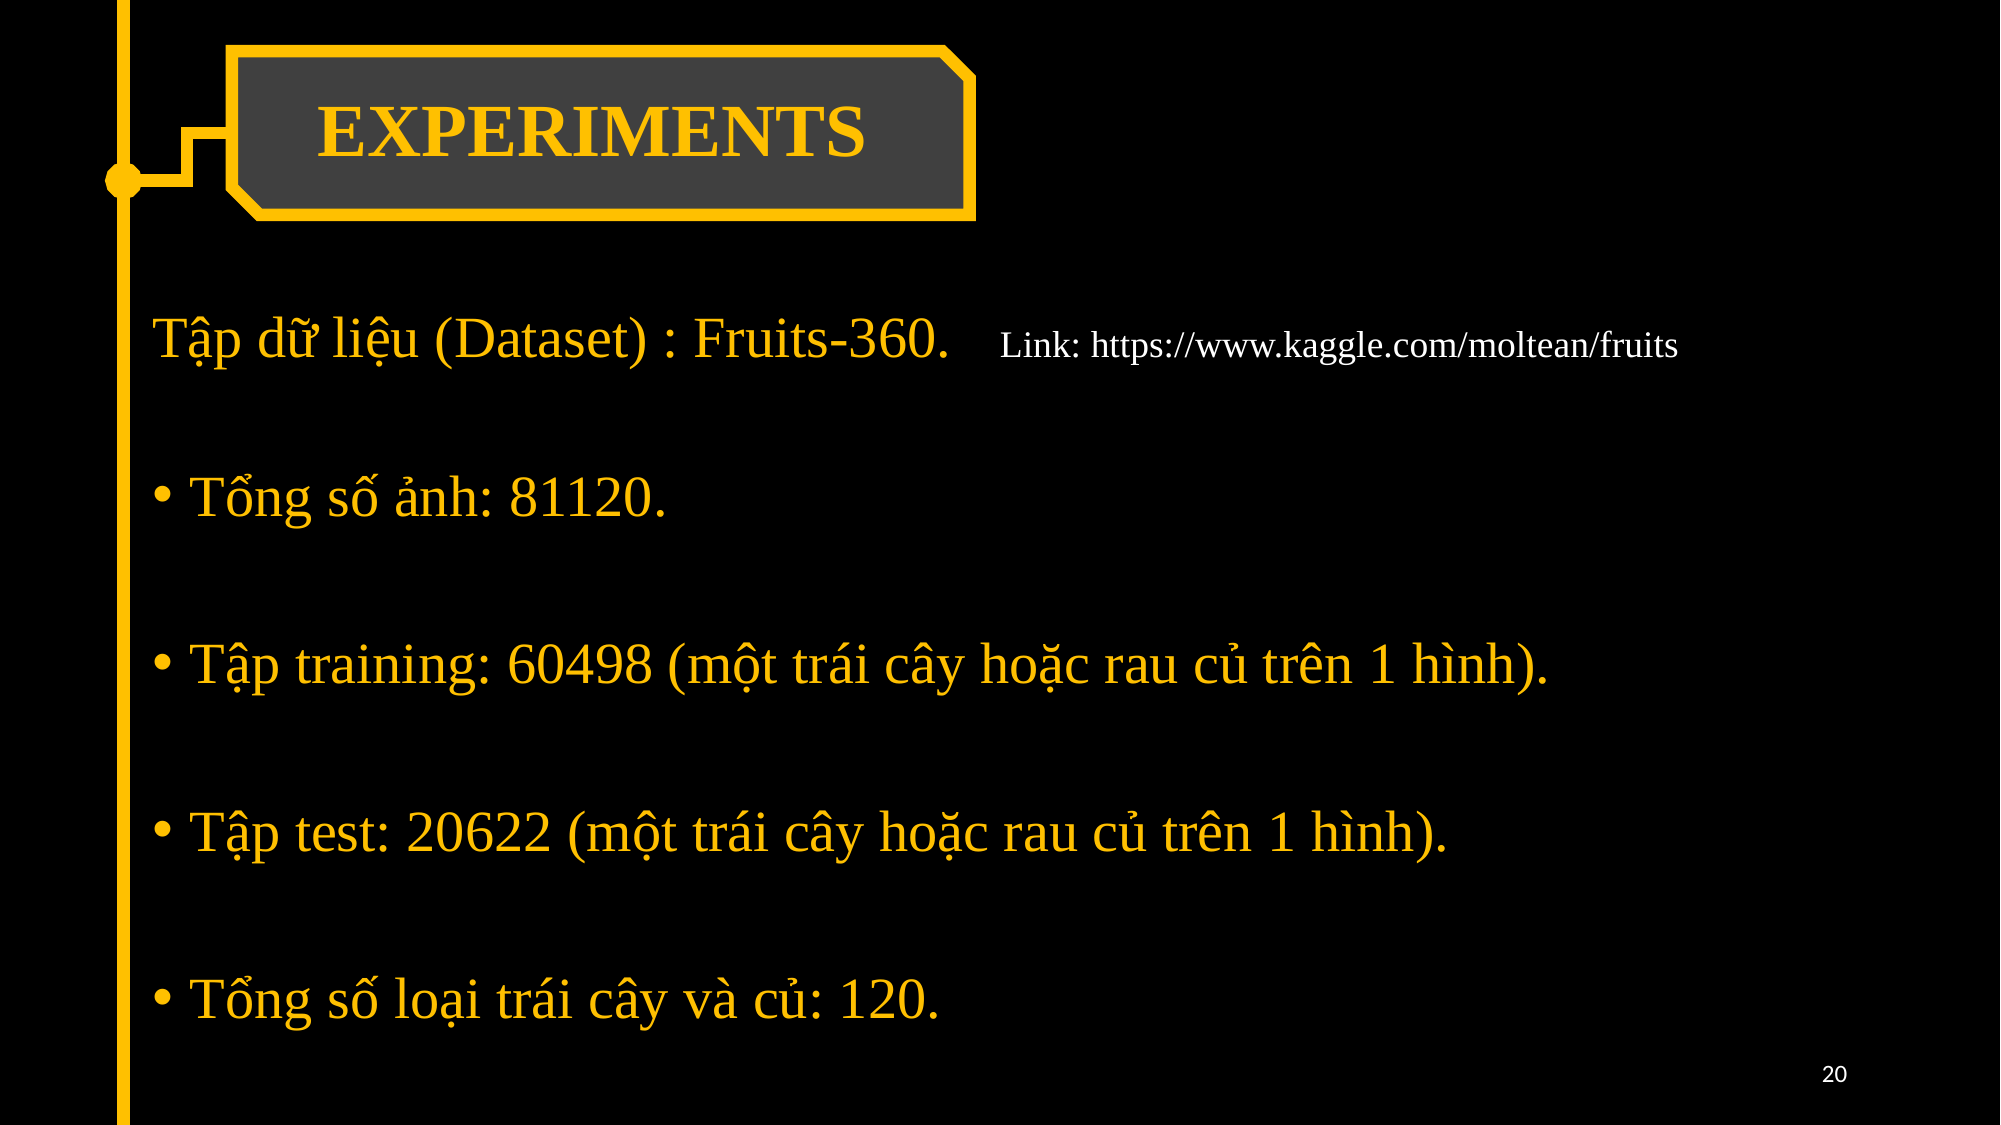

EXPERIMENTS
Tập dữ liệu (Dataset) : Fruits-360.

Tổng số ảnh: 81120.

Tập training: 60498 (một trái cây hoặc rau củ trên 1 hình).

Tập test: 20622 (một trái cây hoặc rau củ trên 1 hình).

Tổng số loại trái cây và củ: 120.

Link: https://www.kaggle.com/moltean/fruits

20